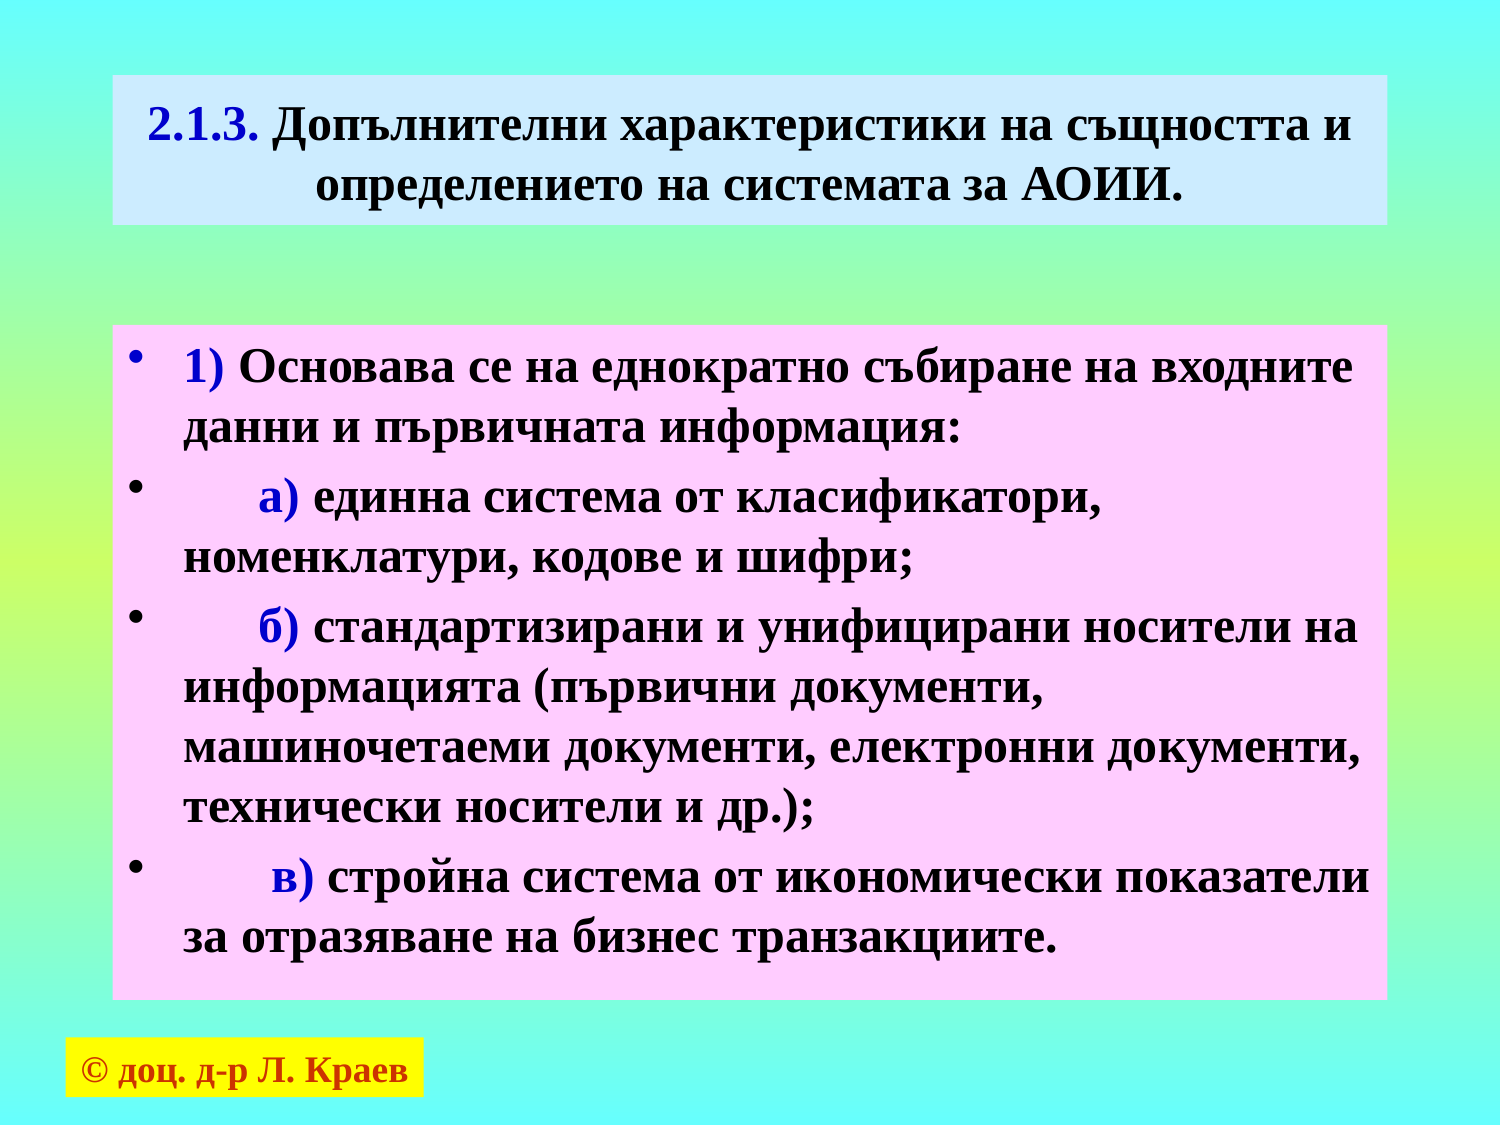

# 2.1.3. Допълнителни характеристики на същността и определението на системата за АОИИ.
1) Основава се на еднократно събиране на входните данни и първичната информация:
      а) единна система от класификатори, номенклатури, кодове и шифри;
      б) стандартизирани и унифицирани носители на информацията (първични документи, машиночетаеми документи, електронни документи, технически носители и др.);
       в) стройна система от икономически показатели за отразяване на бизнес транзакциите.
© доц. д-р Л. Краев